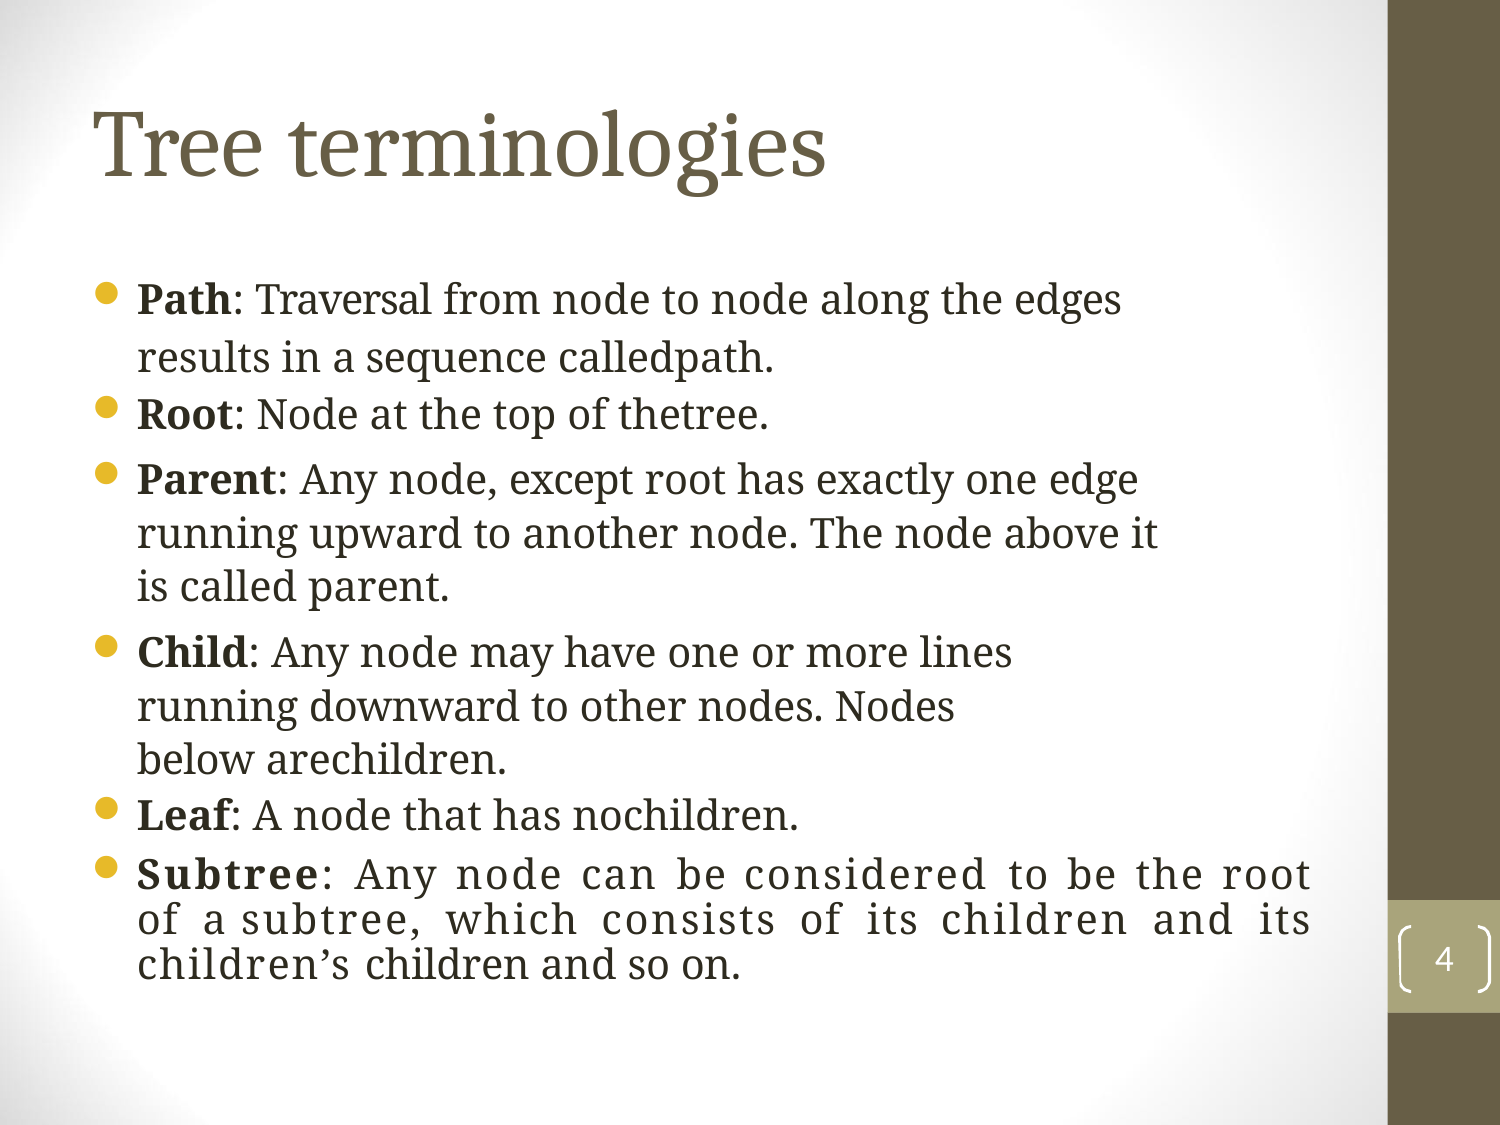

# Tree terminologies
Path: Traversal from node to node along the edges results in a sequence calledpath.
Root: Node at the top of thetree.
Parent: Any node, except root has exactly one edge running upward to another node. The node above it is called parent.
Child: Any node may have one or more lines running downward to other nodes. Nodes below arechildren.
Leaf: A node that has nochildren.
Subtree: Any node can be considered to be the root of a subtree, which consists of its children and its children’s children and so on.

4